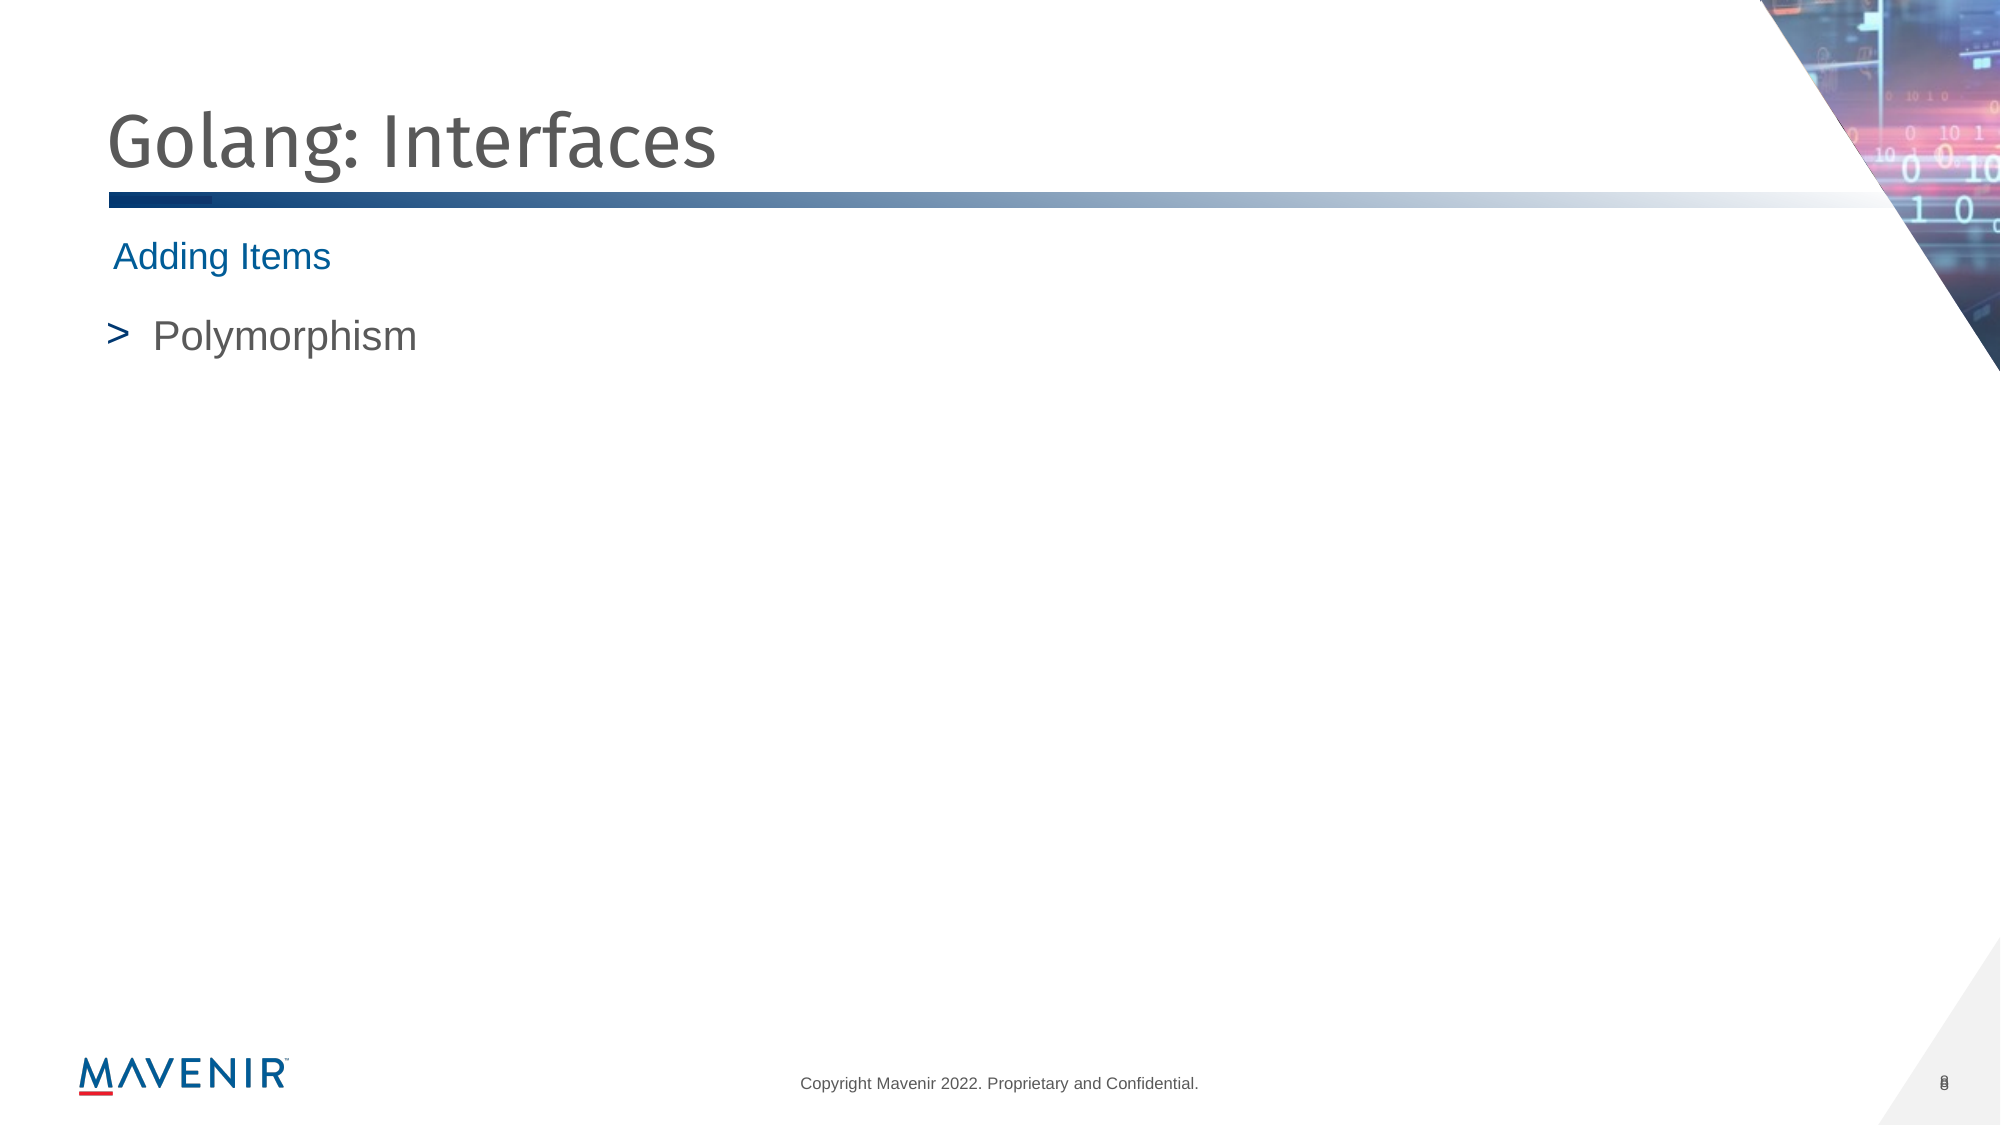

# Golang: Interfaces

Adding Items

Polymorphism

8